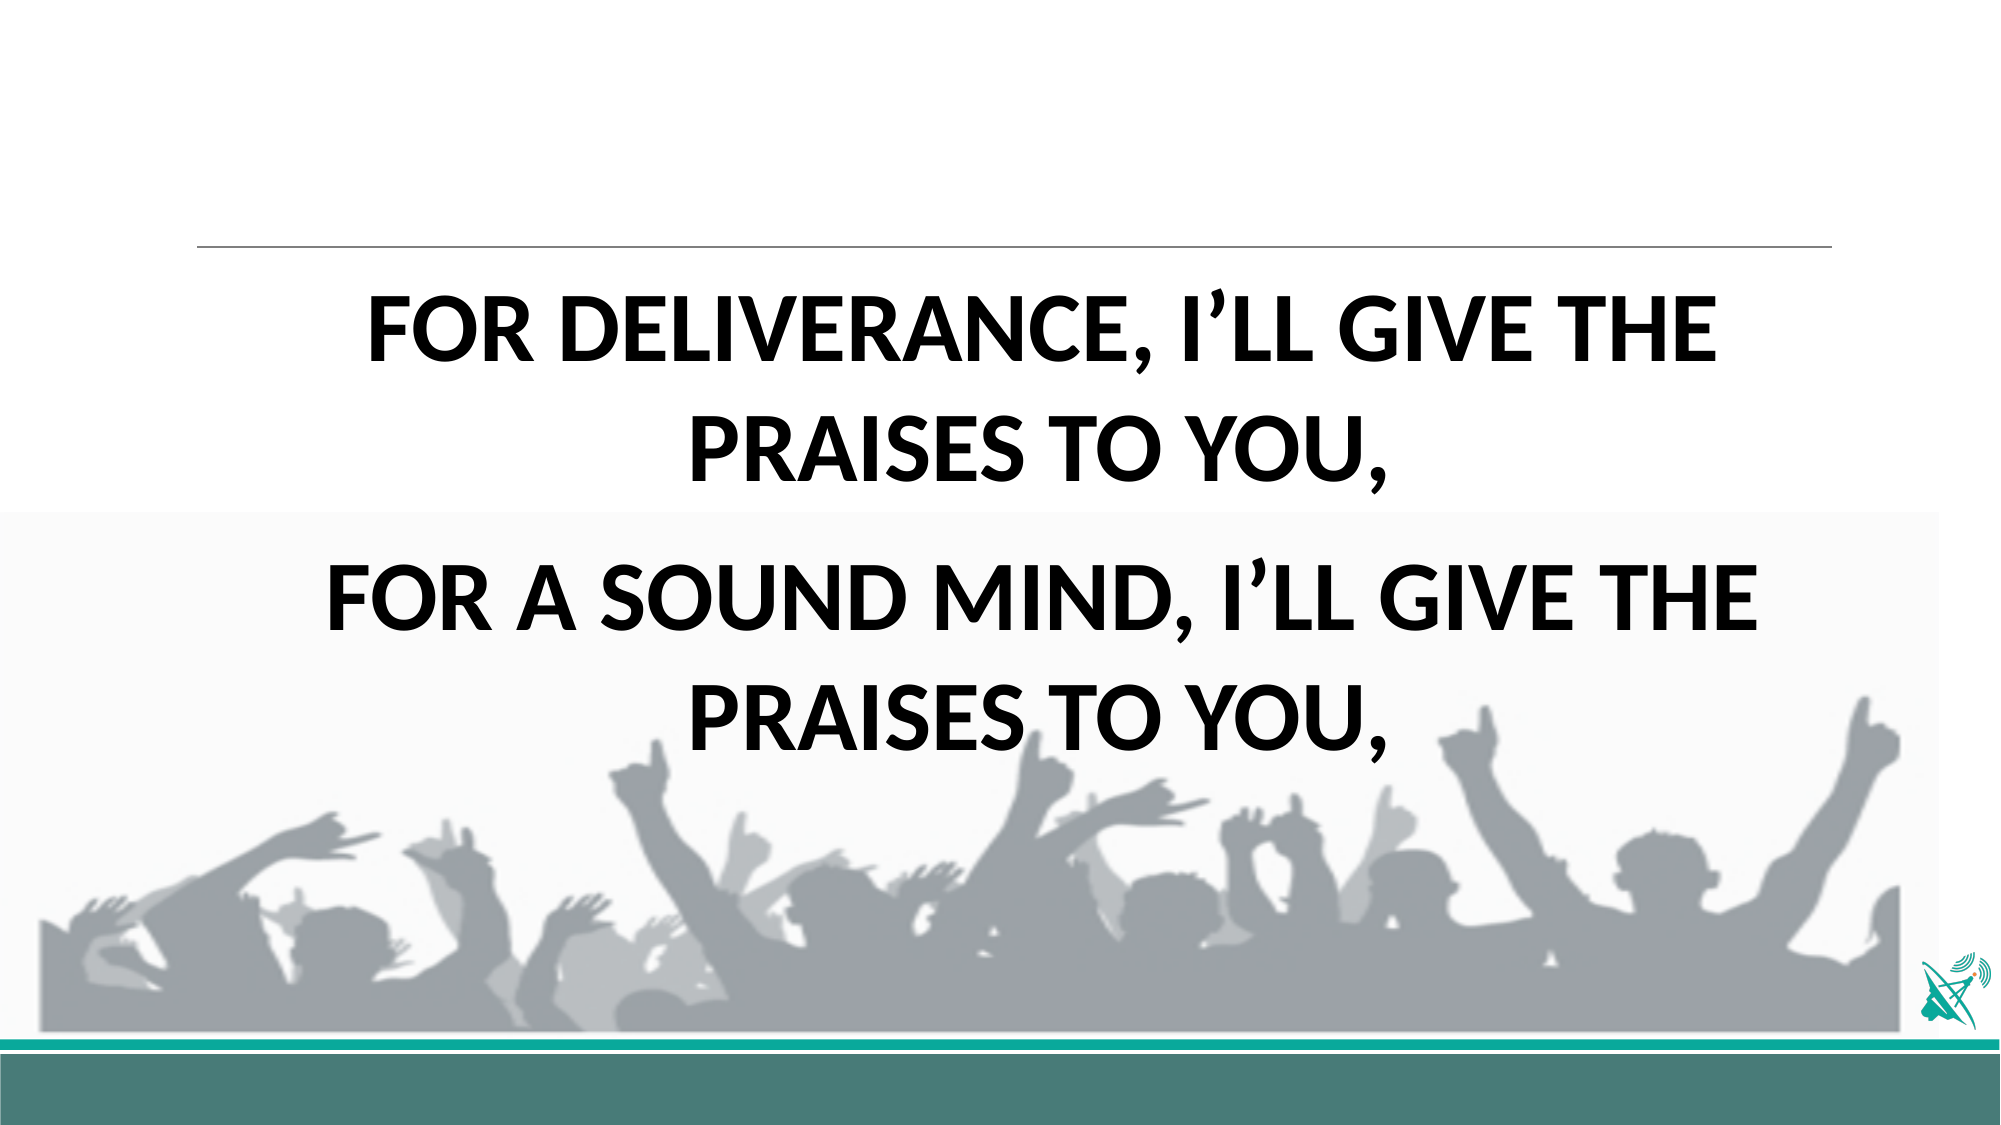

FOR DELIVERANCE, I’LL GIVE THE PRAISES TO YOU,
FOR A SOUND MIND, I’LL GIVE THE PRAISES TO YOU,